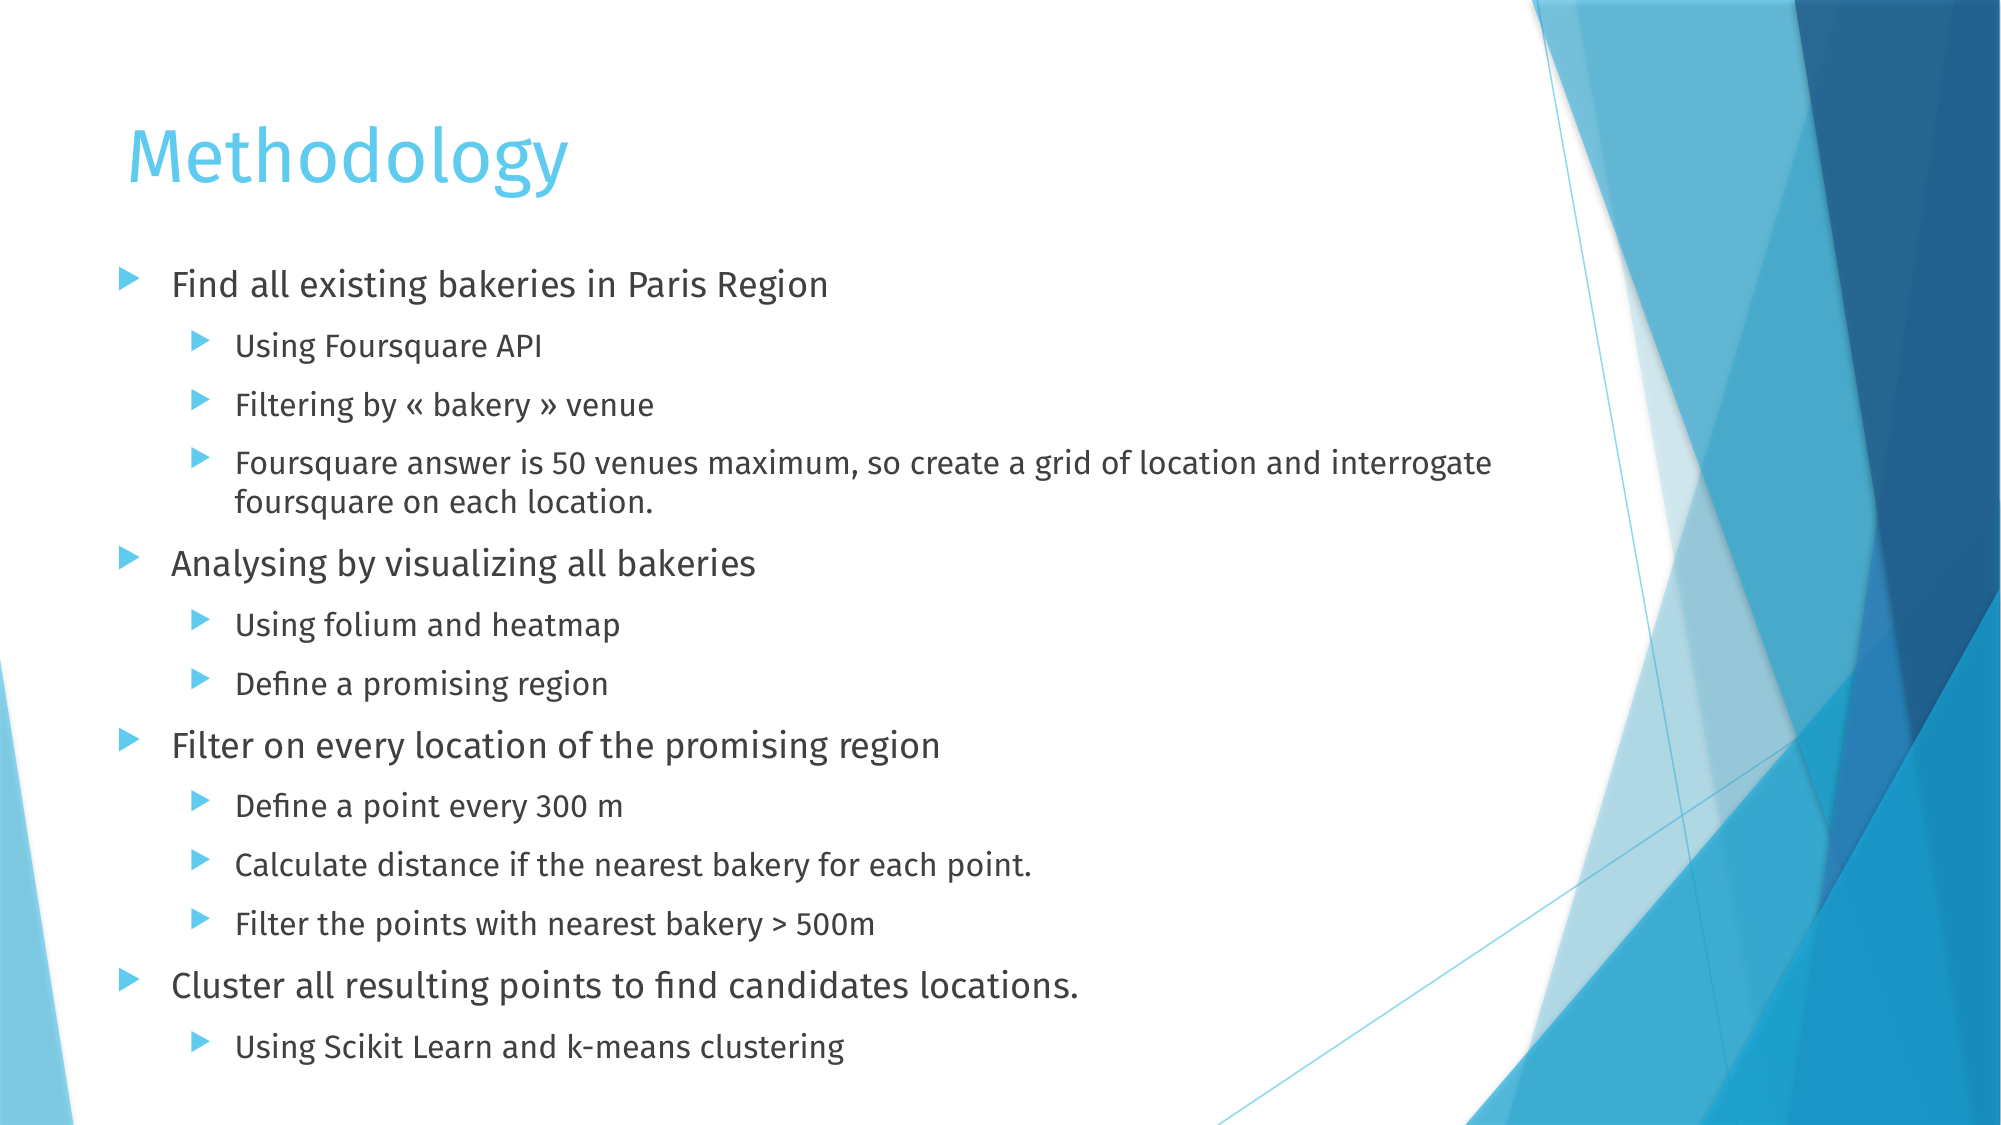

# Methodology
Find all existing bakeries in Paris Region
Using Foursquare API
Filtering by « bakery » venue
Foursquare answer is 50 venues maximum, so create a grid of location and interrogate foursquare on each location.
Analysing by visualizing all bakeries
Using folium and heatmap
Define a promising region
Filter on every location of the promising region
Define a point every 300 m
Calculate distance if the nearest bakery for each point.
Filter the points with nearest bakery > 500m
Cluster all resulting points to find candidates locations.
Using Scikit Learn and k-means clustering